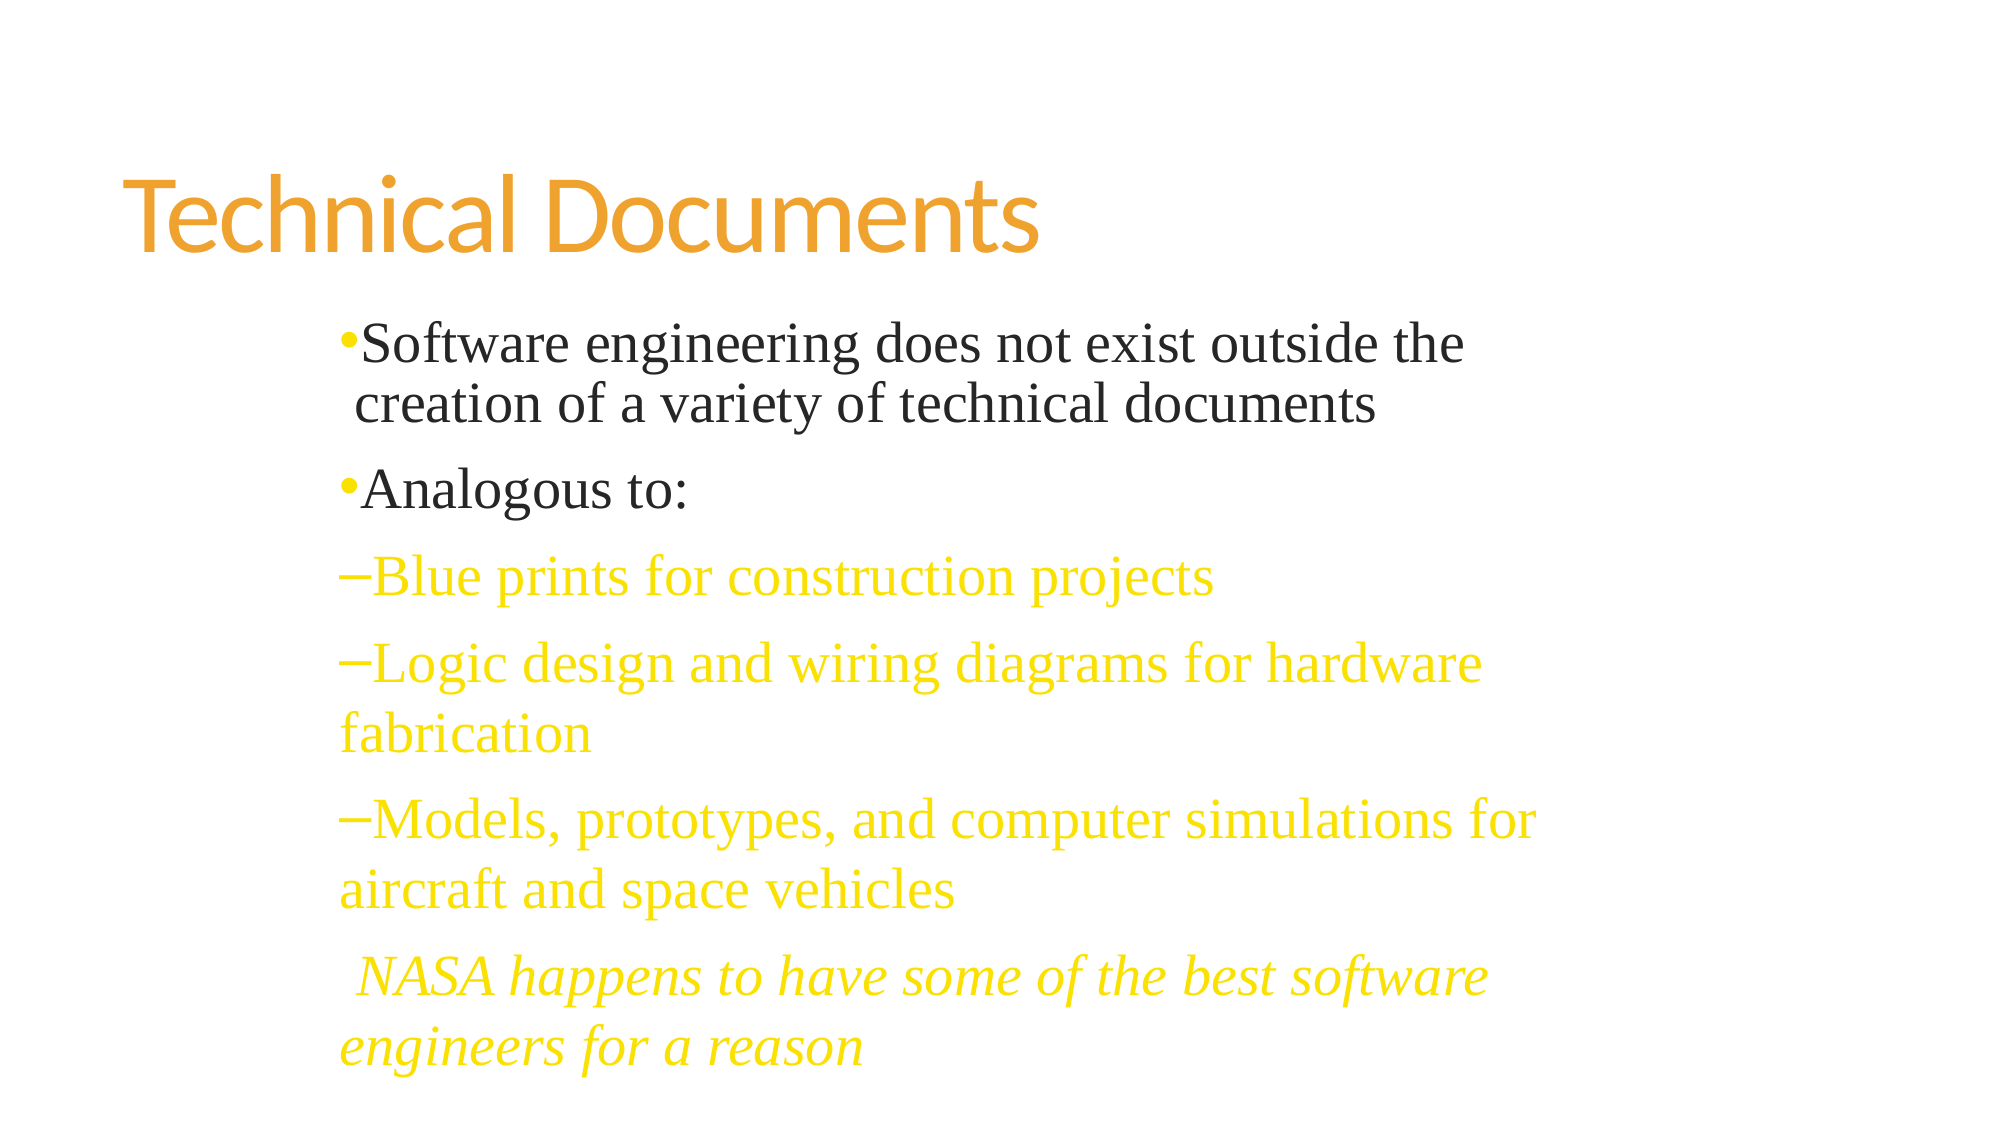

Technical Documents
Software engineering does not exist outside the creation of a variety of technical documents
Analogous to:
Blue prints for construction projects
Logic design and wiring diagrams for hardware fabrication
Models, prototypes, and computer simulations for aircraft and space vehicles
NASA happens to have some of the best software engineers for a reason